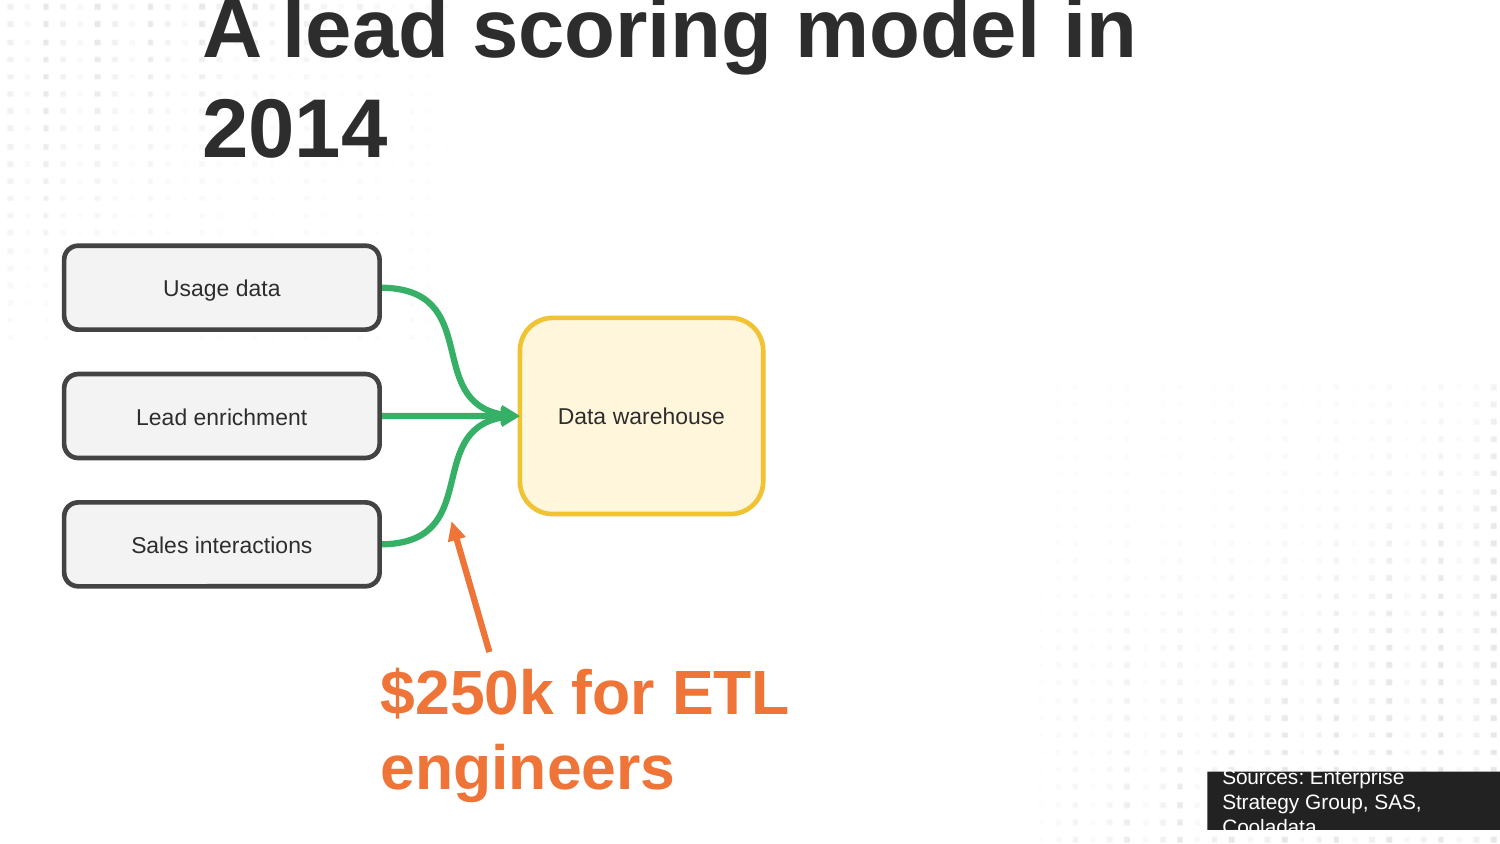

# A lead scoring model in 2014
Usage data

Lead enrichment

Data warehouse
Sales interactions

$250k for ETL engineers

Sources: Enterprise Strategy Group, SAS, Cooladata